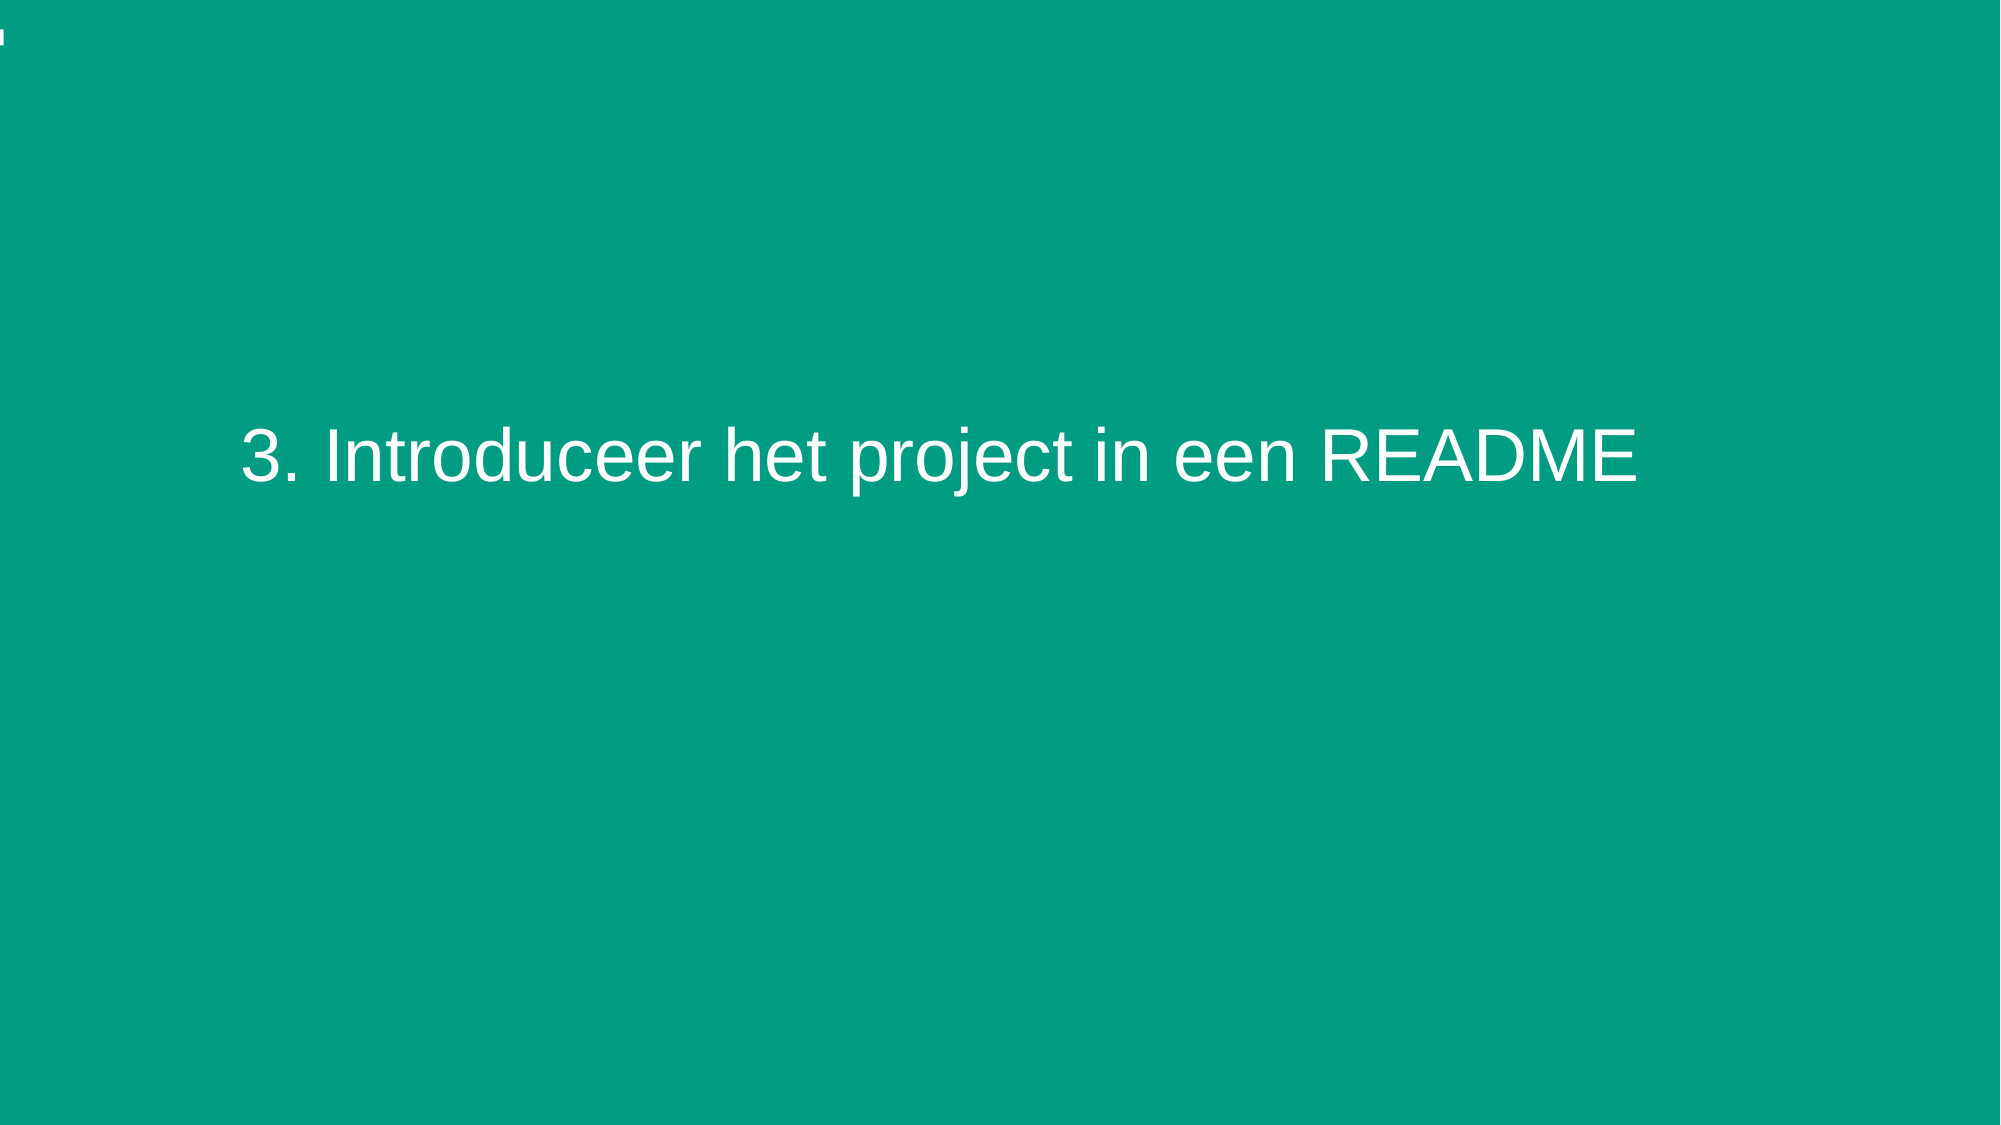

# 3. Introduceer het project in een README